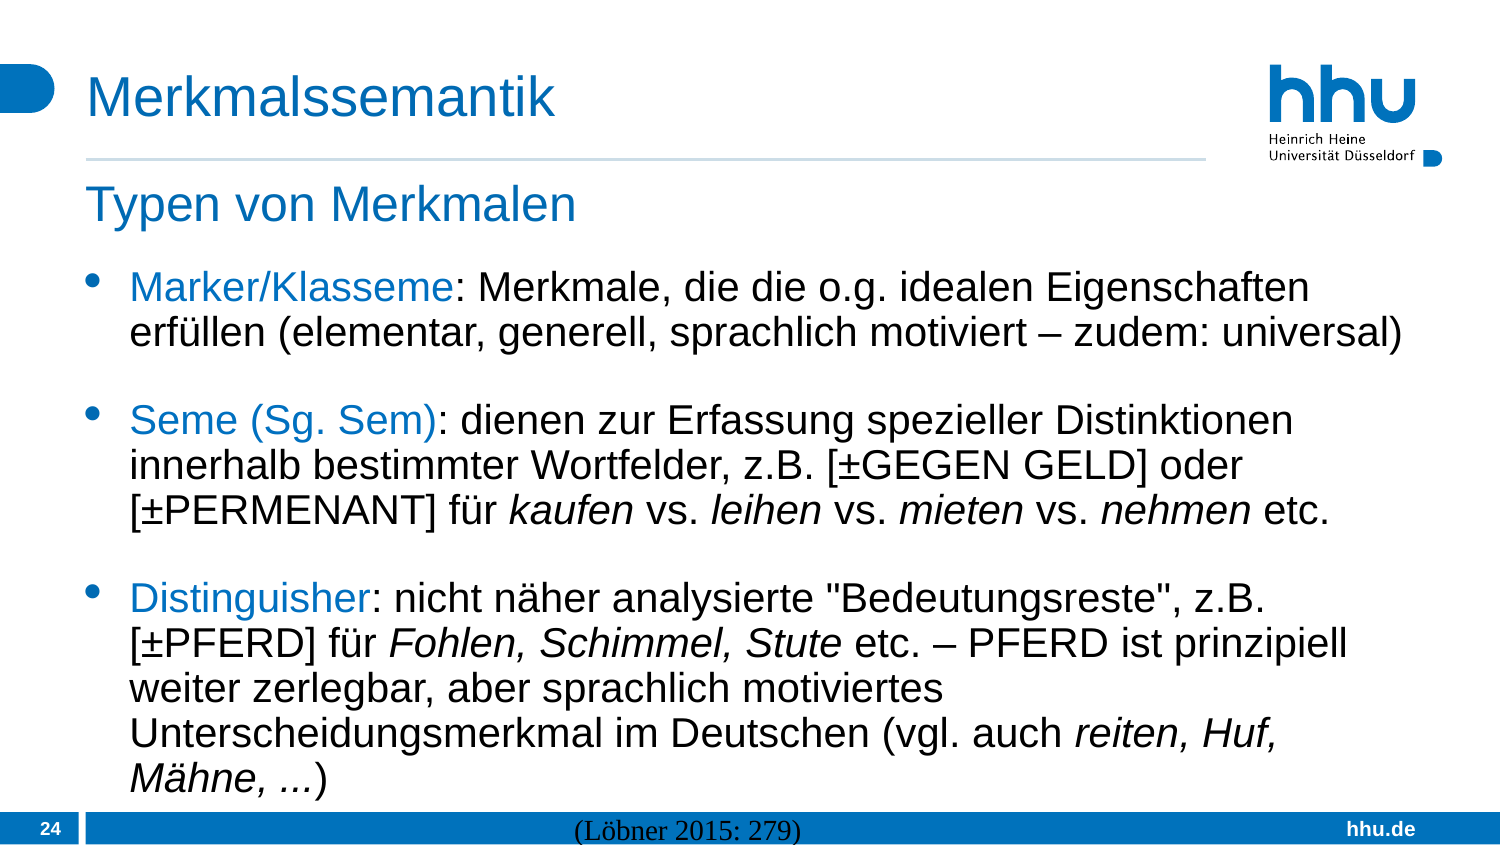

# Merkmalssemantik
Typen von Merkmalen
Marker/Klasseme: Merkmale, die die o.g. idealen Eigenschaften erfüllen (elementar, generell, sprachlich motiviert – zudem: universal)

Seme (Sg. Sem): dienen zur Erfassung spezieller Distinktionen innerhalb bestimmter Wortfelder, z.B. [±GEGEN GELD] oder [±PERMENANT] für kaufen vs. leihen vs. mieten vs. nehmen etc.

Distinguisher: nicht näher analysierte "Bedeutungsreste", z.B. [±PFERD] für Fohlen, Schimmel, Stute etc. – PFERD ist prinzipiell weiter zerlegbar, aber sprachlich motiviertes Unterscheidungsmerkmal im Deutschen (vgl. auch reiten, Huf, Mähne, ...)

24
(Löbner 2015: 279)